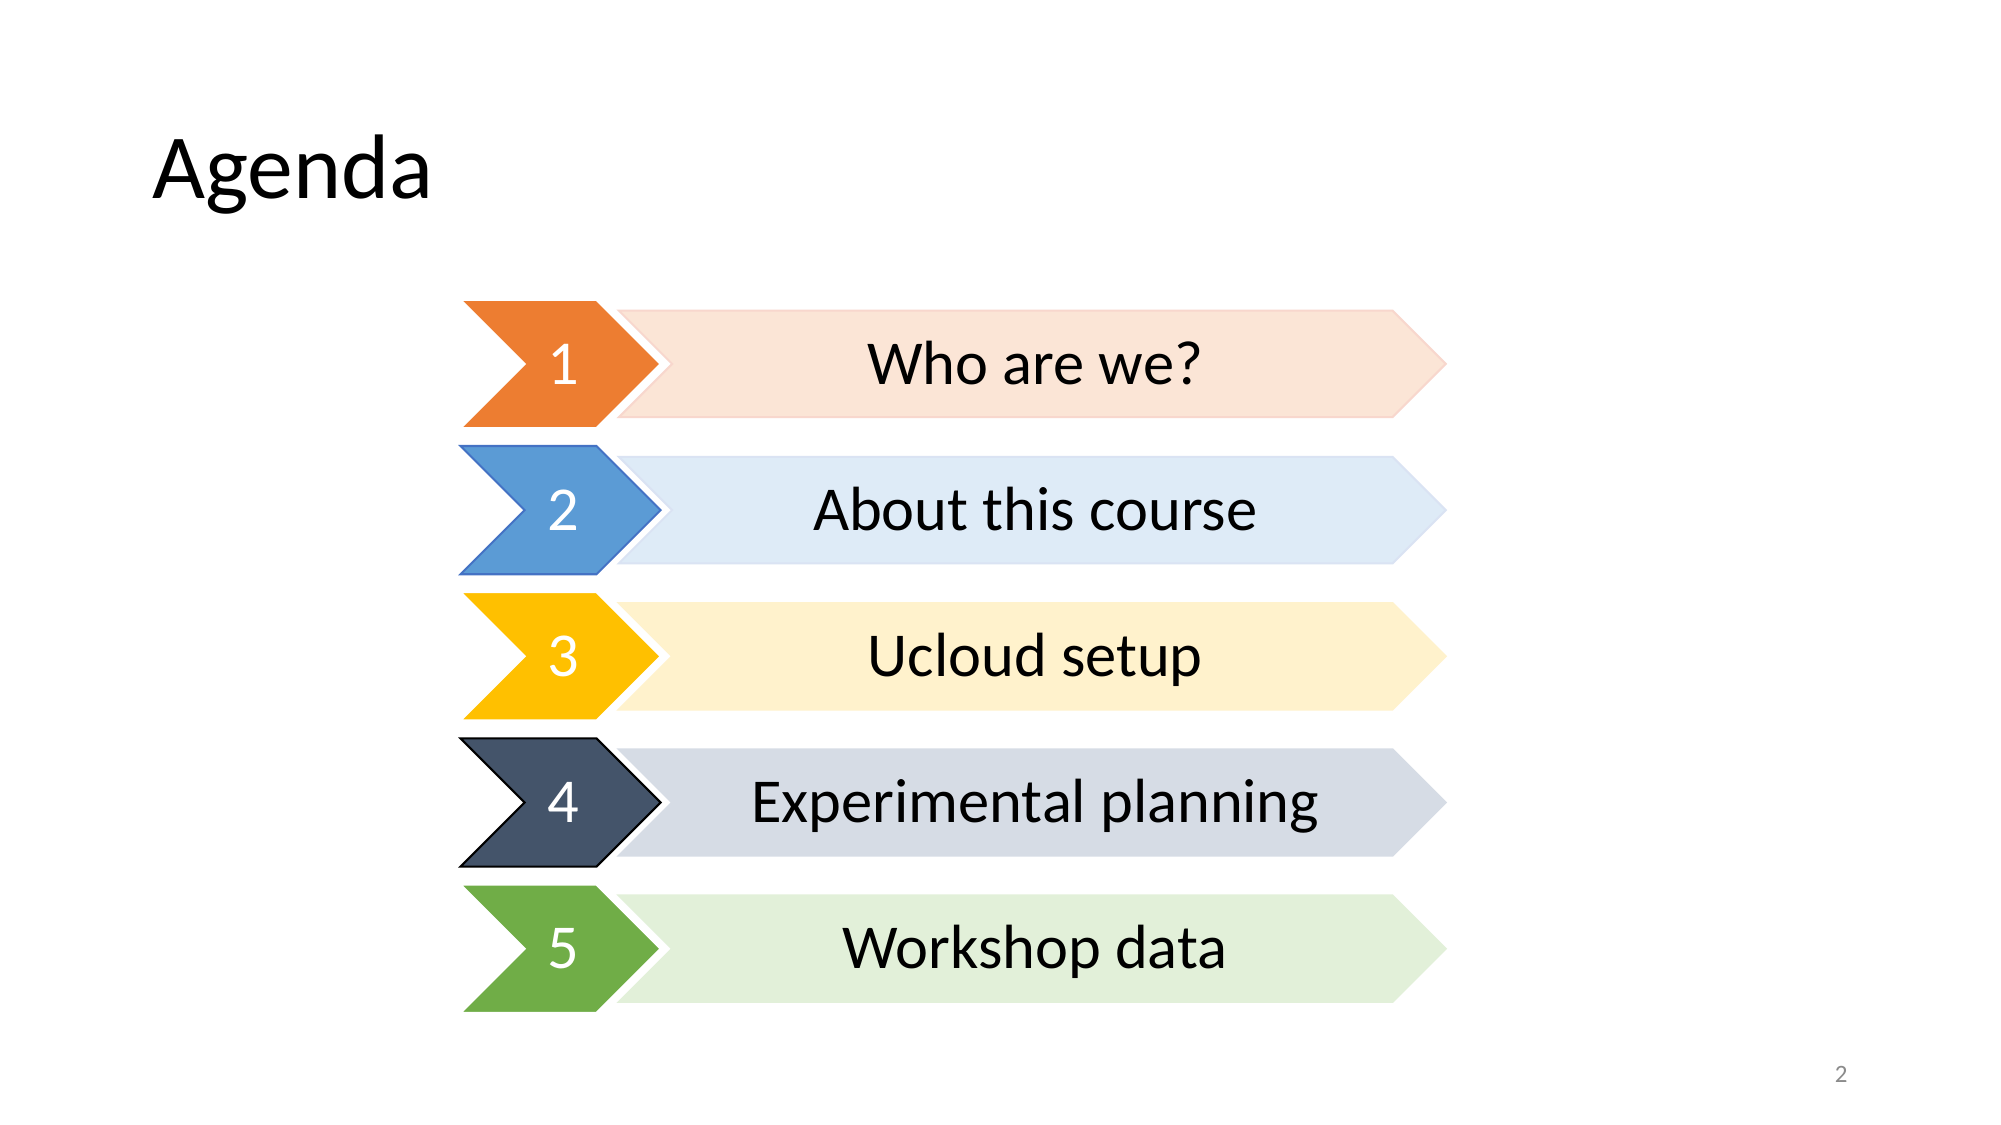

# Agenda
1
Who are we?
2
About this course
3
Ucloud setup
4
Experimental planning
5
Workshop data
2